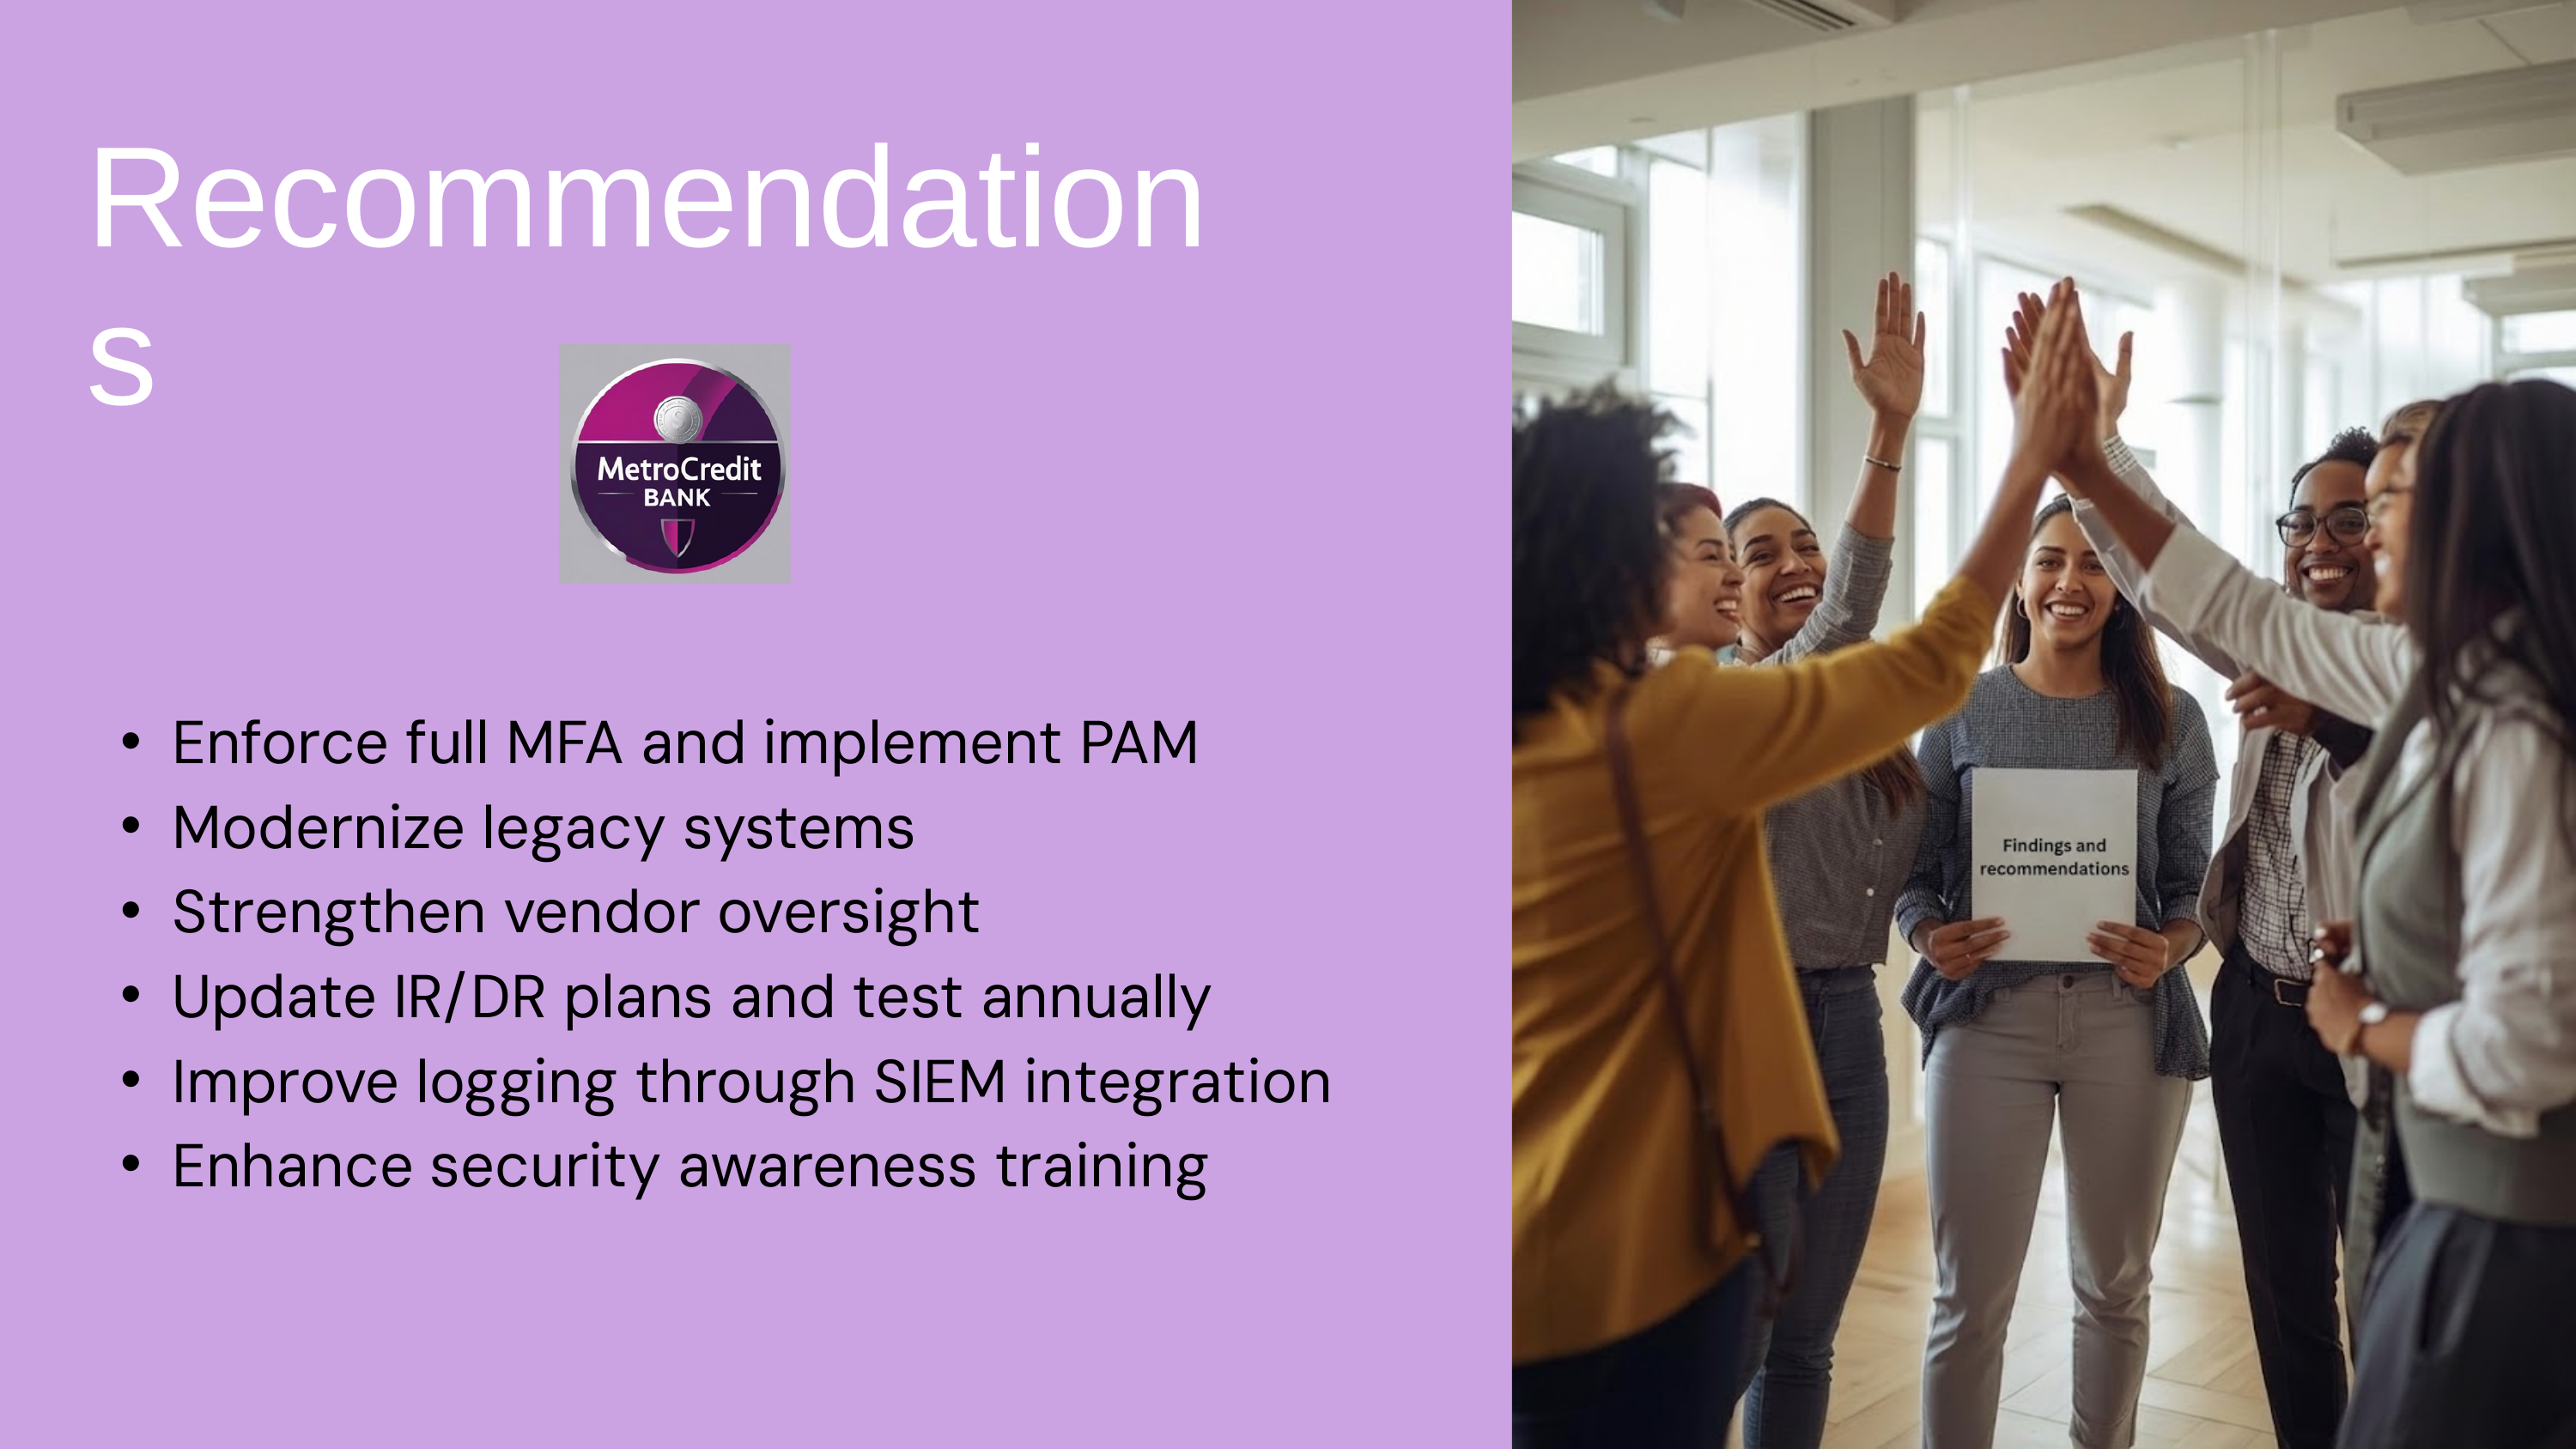

Recommendations
Enforce full MFA and implement PAM
Modernize legacy systems
Strengthen vendor oversight
Update IR/DR plans and test annually
Improve logging through SIEM integration
Enhance security awareness training